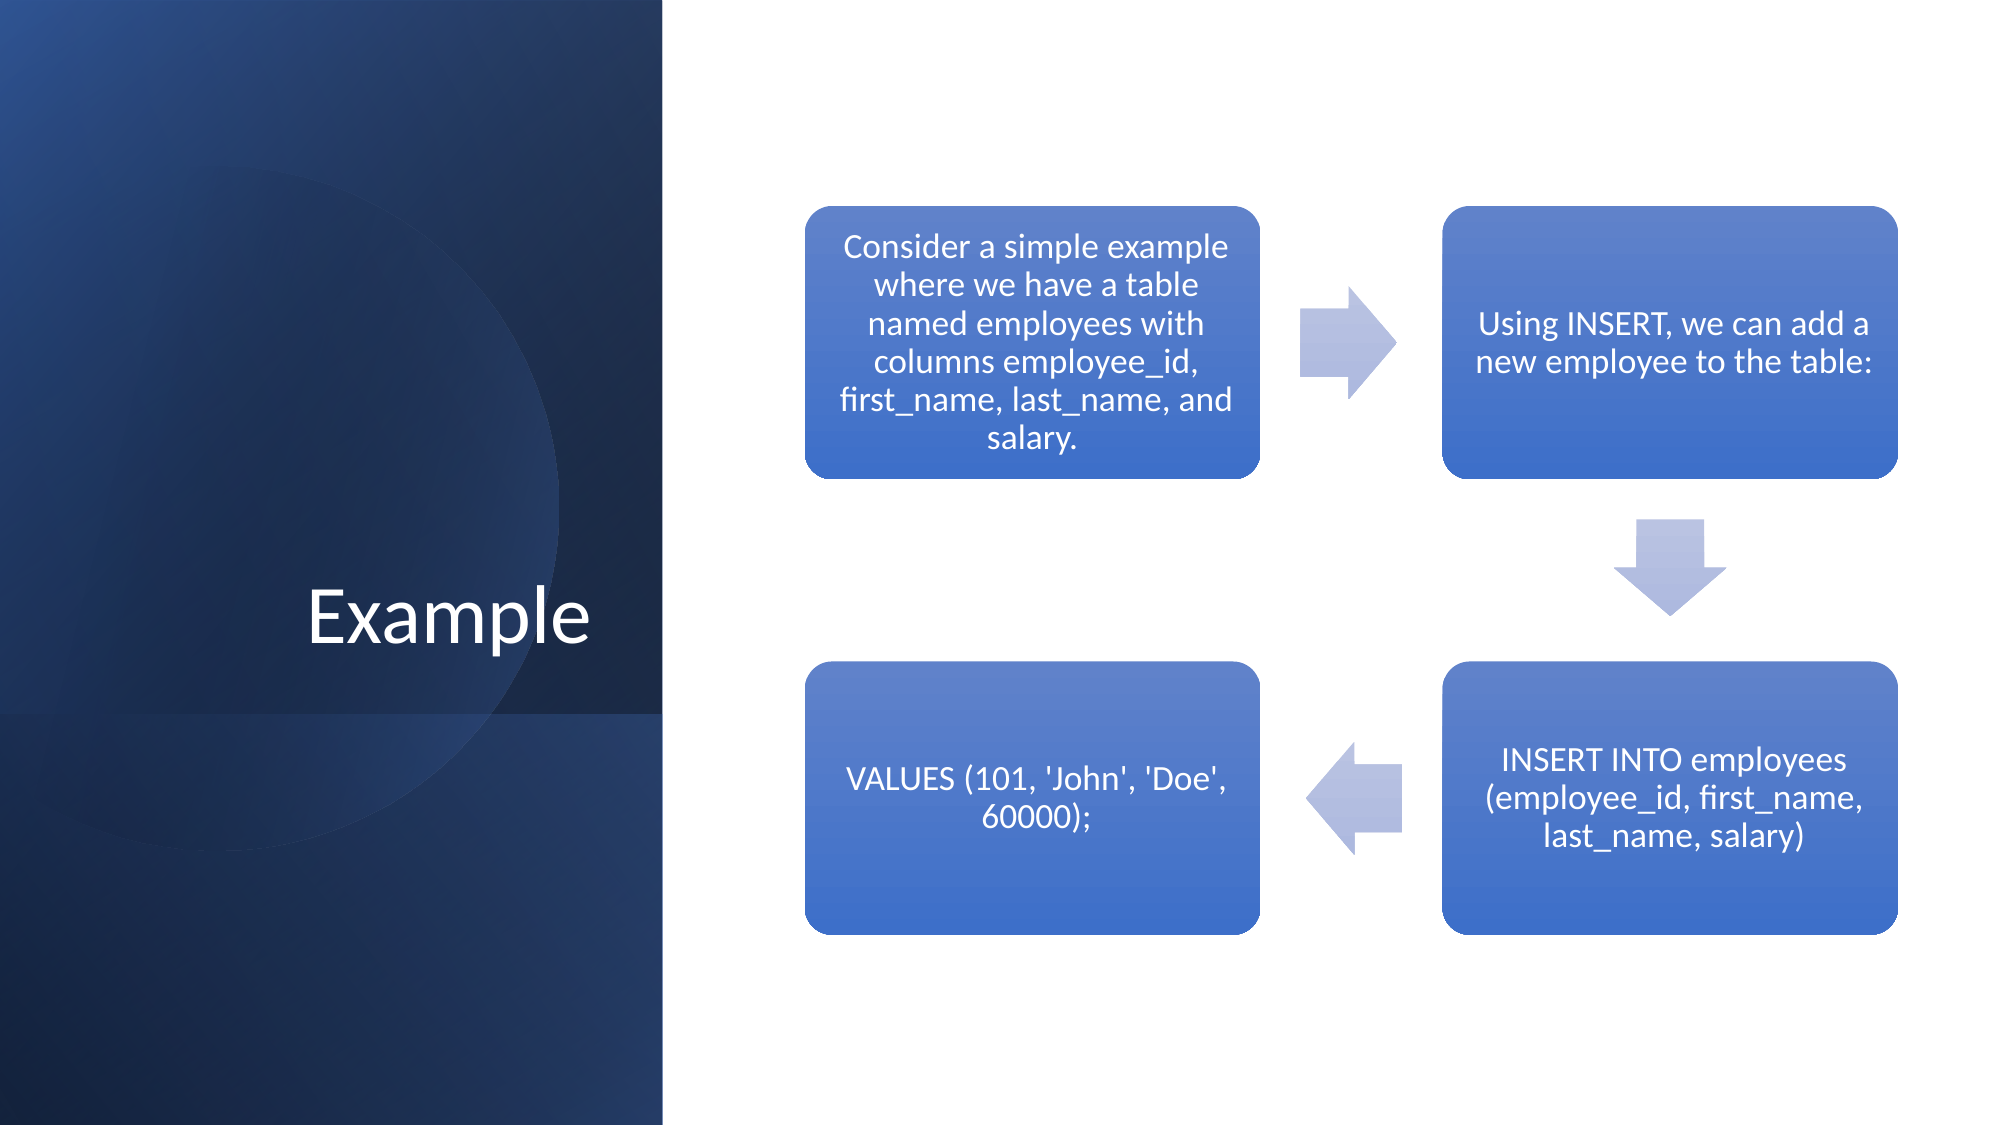

Consider a simple example where we have a table named employees with columns employee_id, first_name, last_name, and salary.

Using INSERT, we can add a new employee to the table:

INSERT INTO employees (employee_id, first_name, last_name, salary)

VALUES (101, 'John', 'Doe', 60000);

# Example